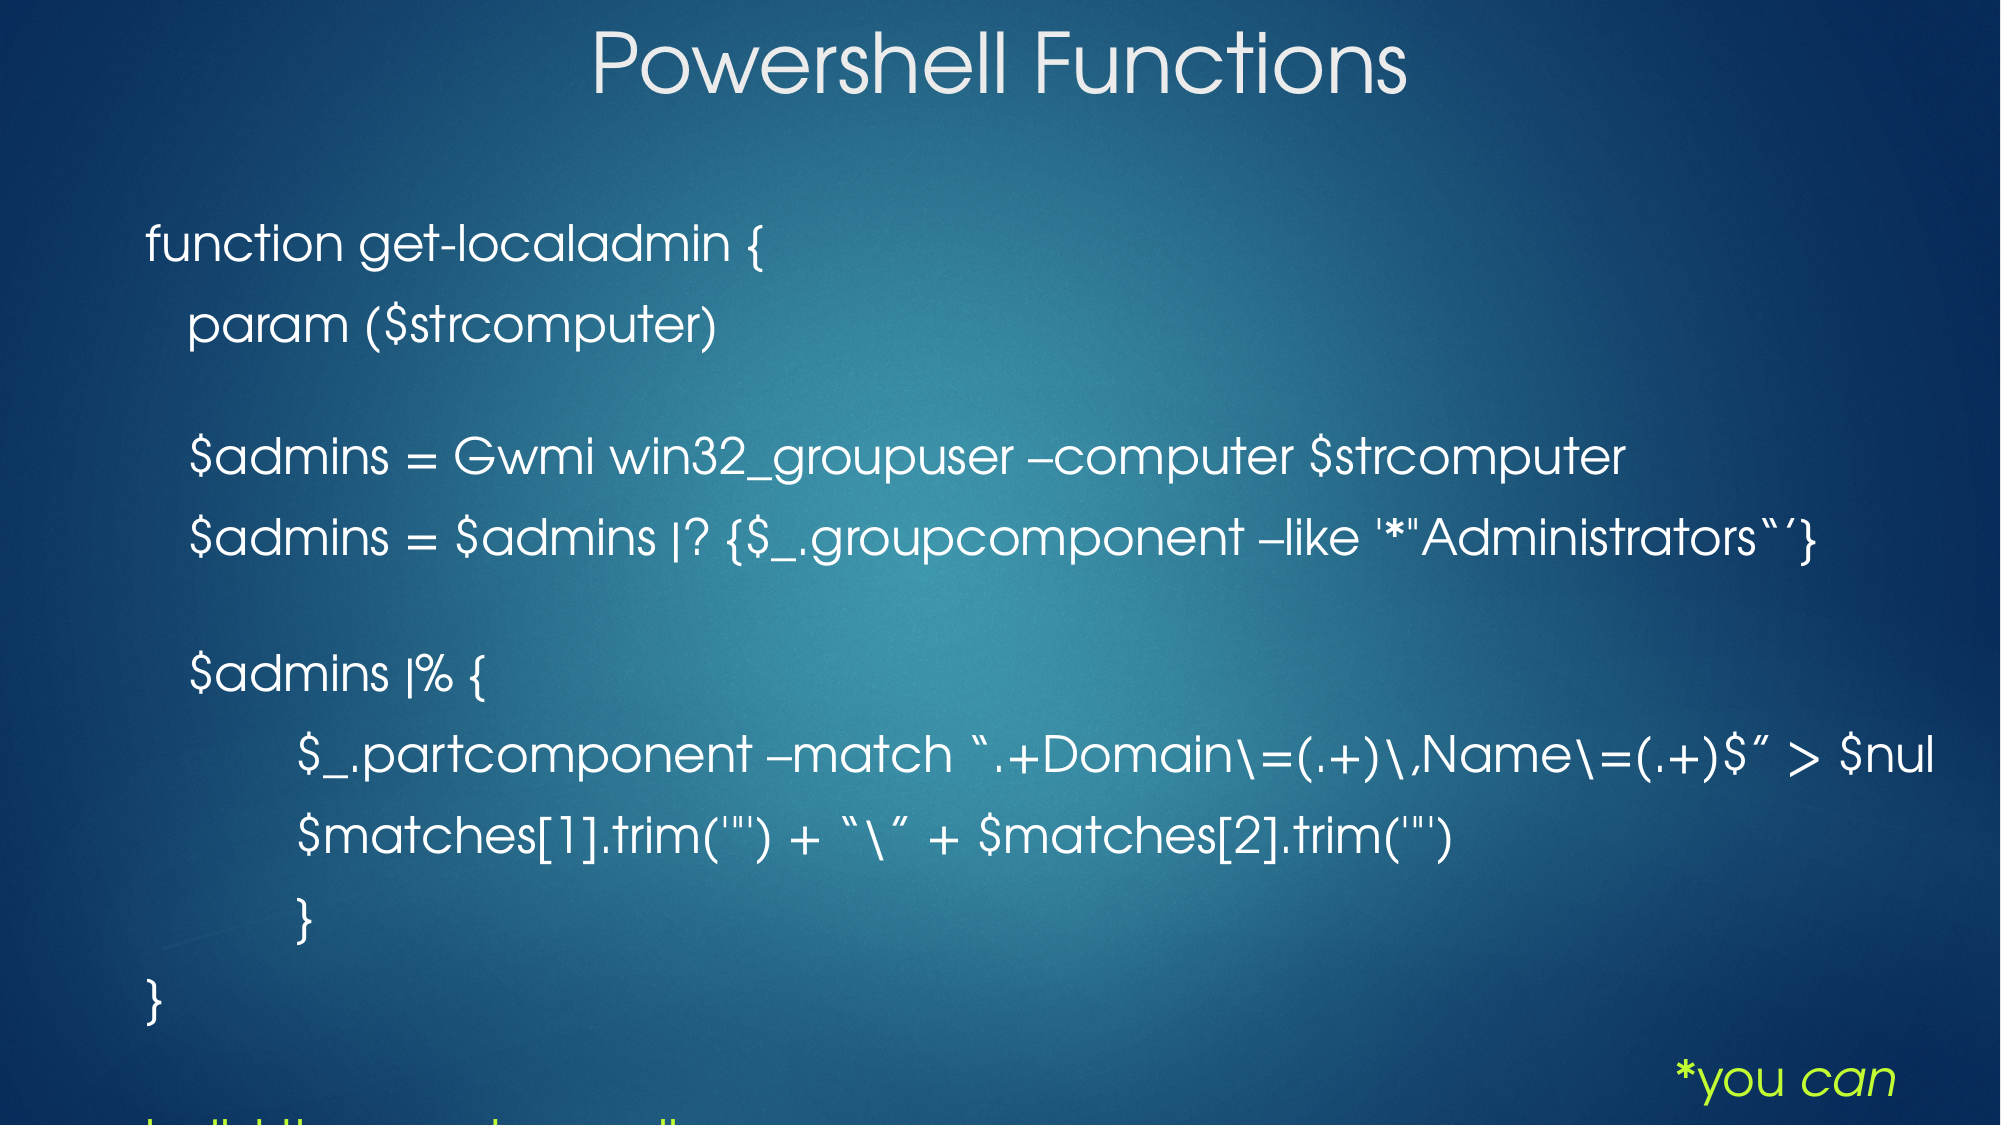

Powershell Functions

function get-localadmin {
   param ($strcomputer)

   $admins = Gwmi win32_groupuser –computer $strcomputer
   $admins = $admins |? {$_.groupcomponent –like '*"Administrators“’}

   $admins |% {
   	$_.partcomponent –match “.+Domain\=(.+)\,Name\=(.+)$” > $nul
   	$matches[1].trim('"') + “\” + $matches[2].trim('"')
	}
}
								                        *you can build these out as well